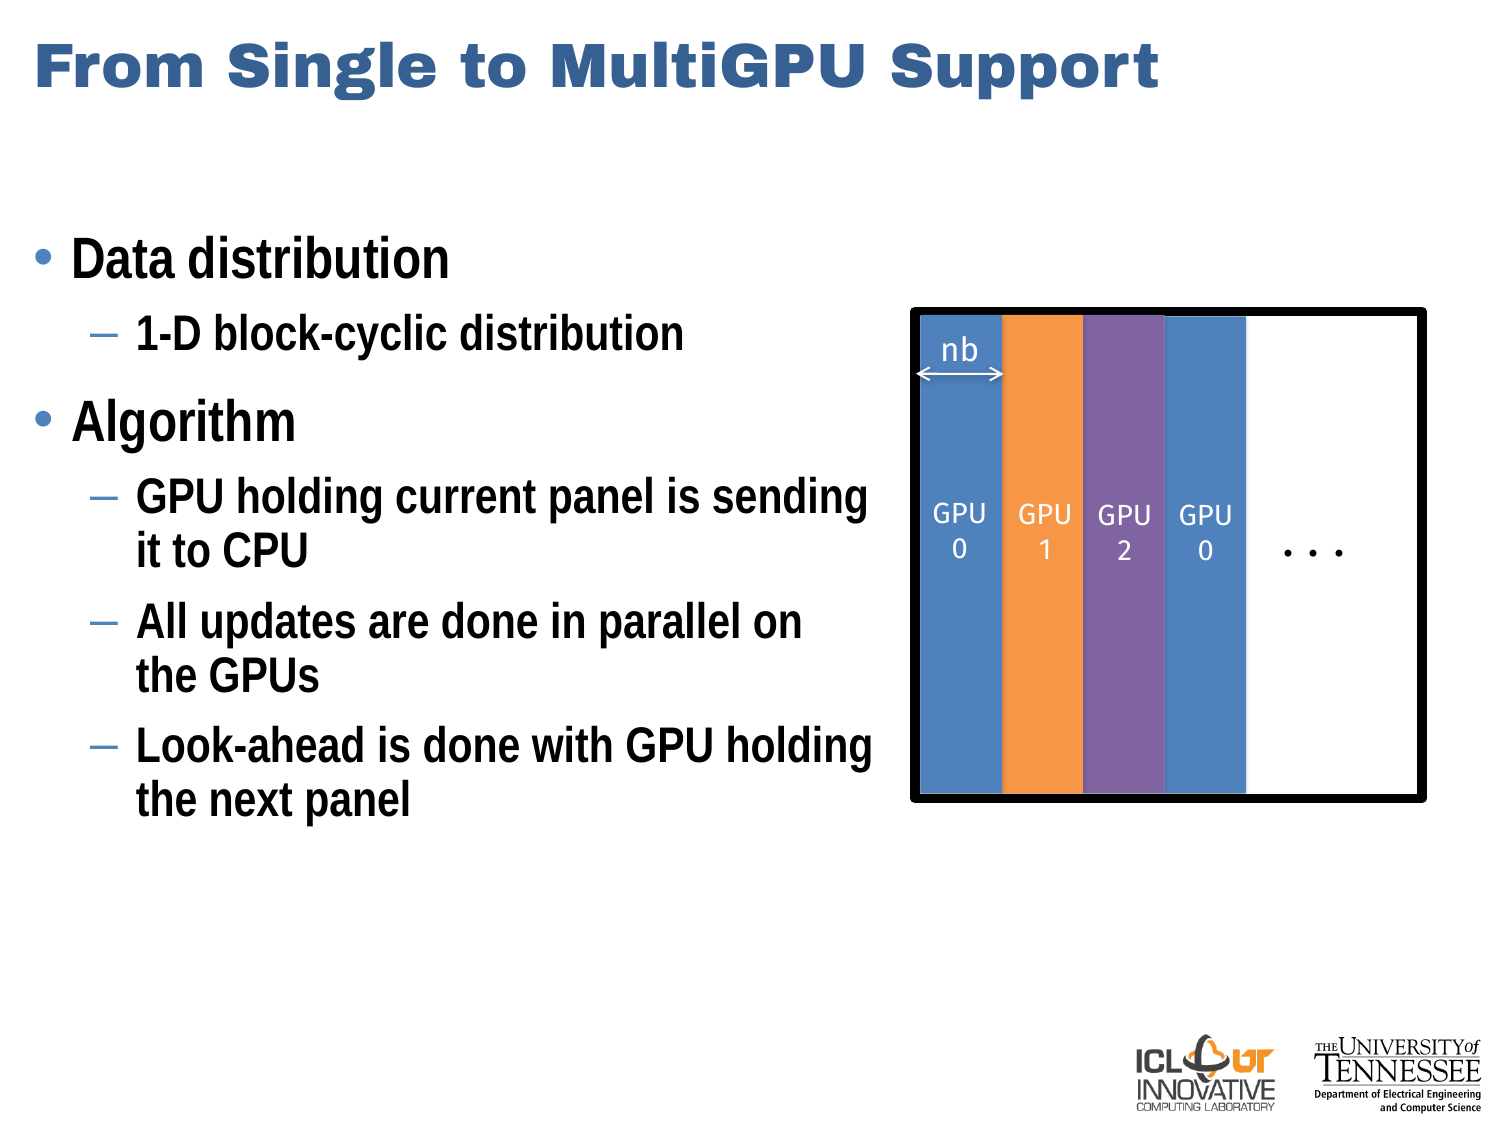

# From Single to MultiGPU Support
Data distribution
1-D block-cyclic distribution
Algorithm
GPU holding current panel is sending
it to CPU
All updates are done in parallel on
the GPUs
Look-ahead is done with GPU holding
the next panel

nb
GPU
0
GPU
1
GPU
2
GPU
0
. . .